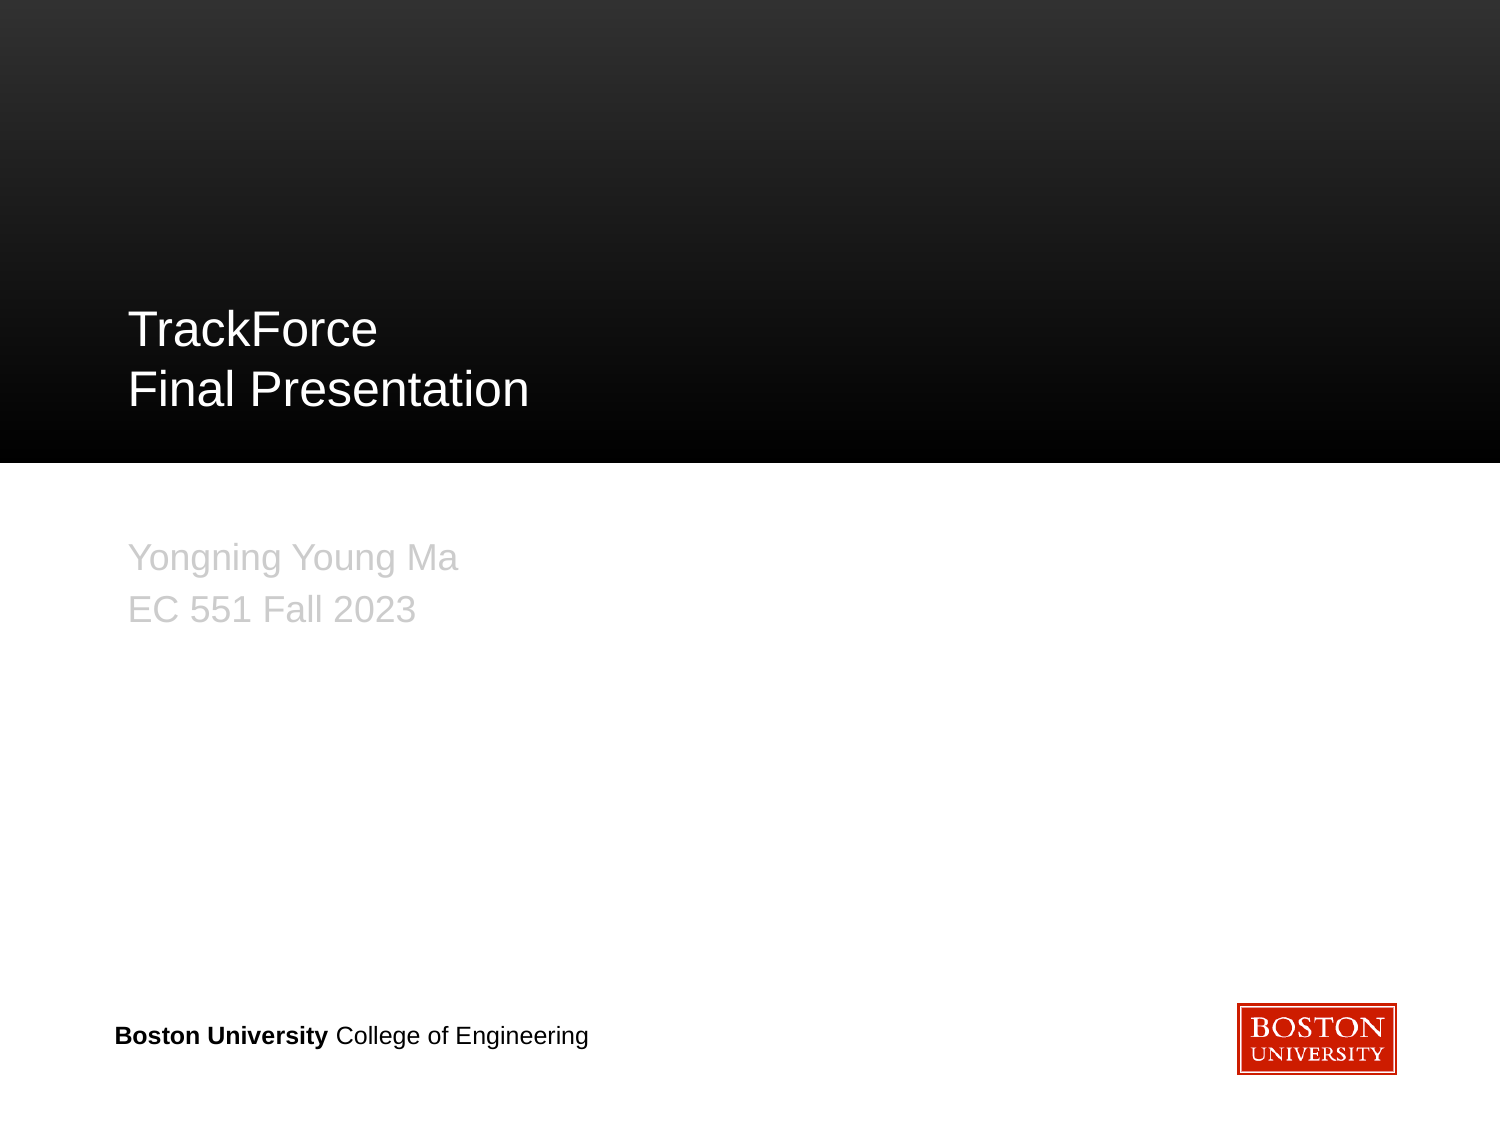

# TrackForce Final Presentation
Yongning Young Ma
EC 551 Fall 2023